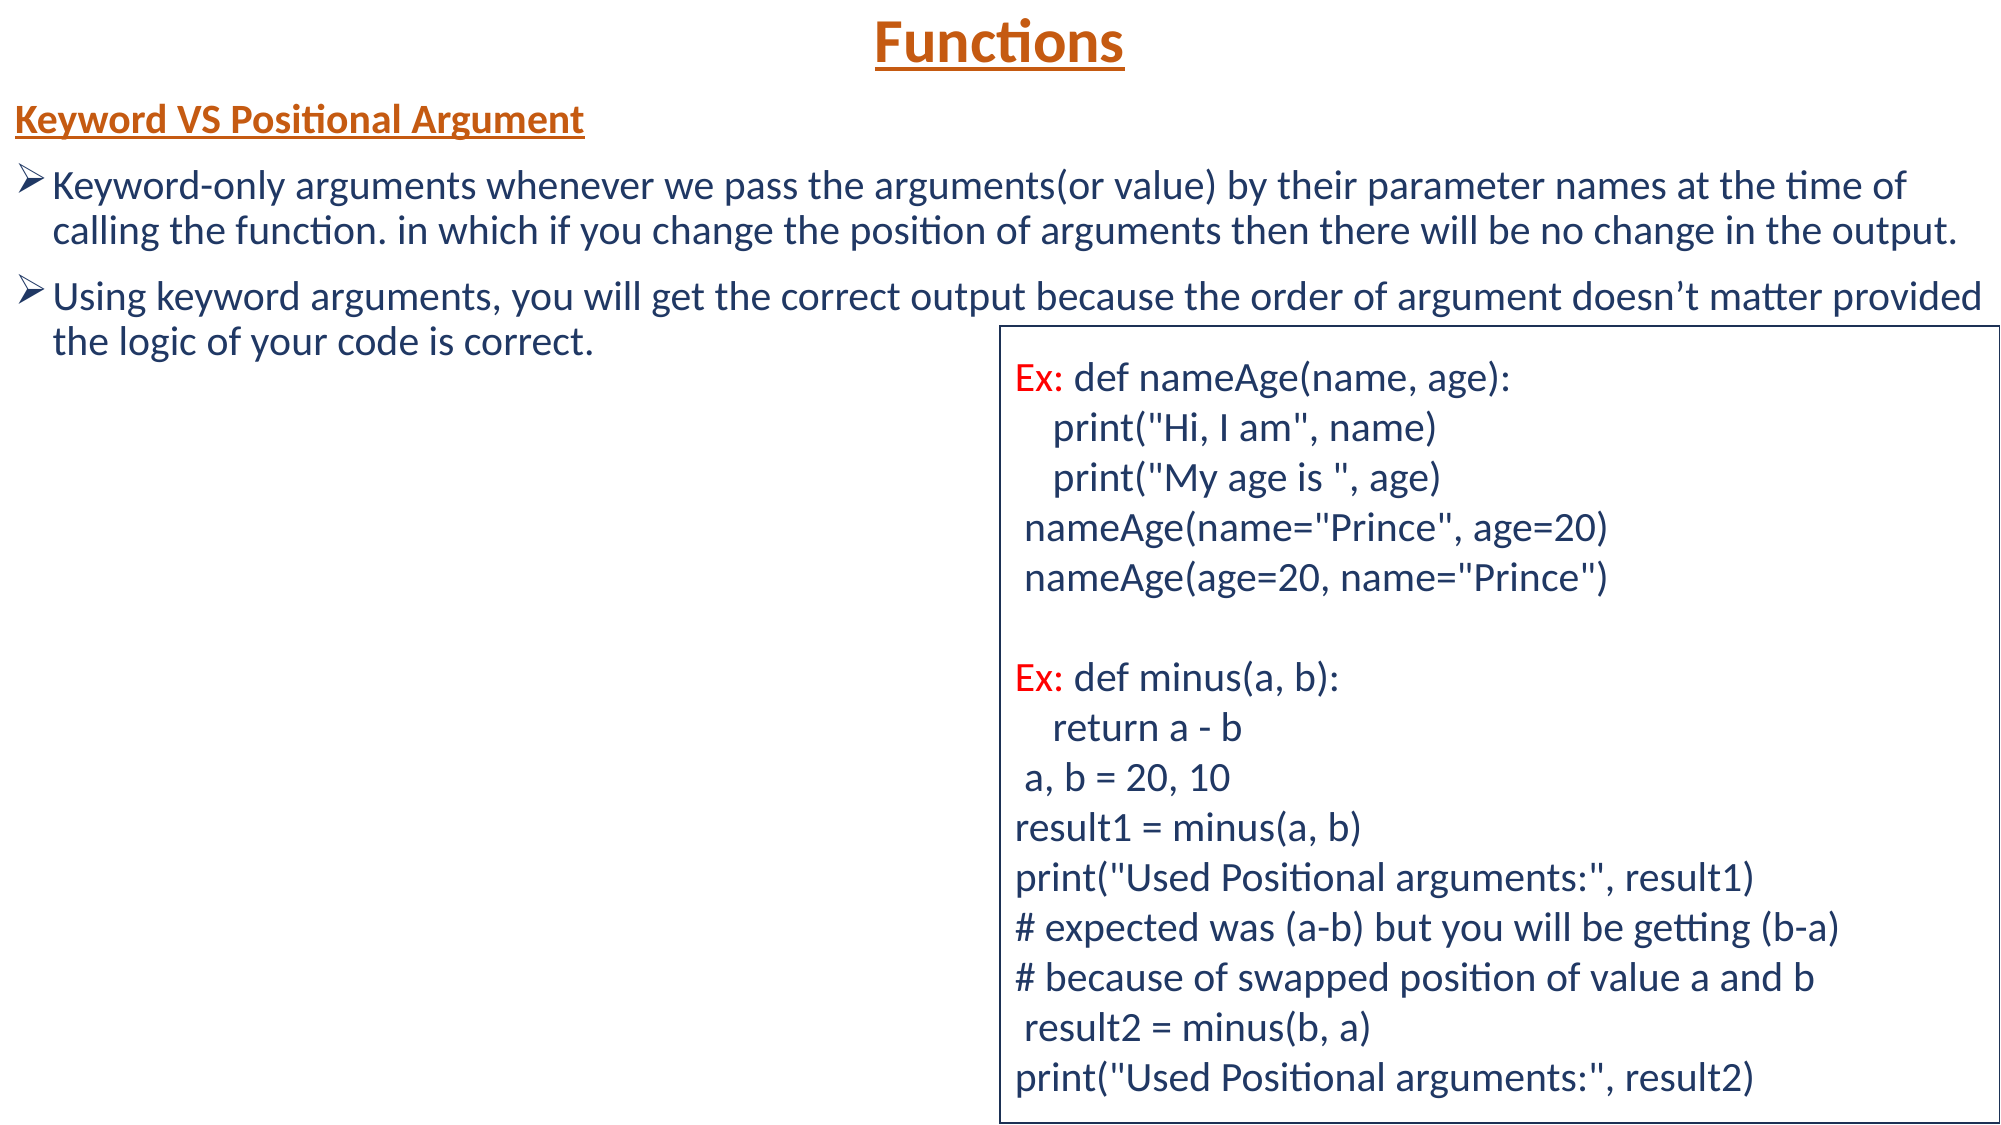

Functions
Keyword VS Positional Argument
Keyword-only arguments whenever we pass the arguments(or value) by their parameter names at the time of calling the function. in which if you change the position of arguments then there will be no change in the output.
Using keyword arguments, you will get the correct output because the order of argument doesn’t matter provided the logic of your code is correct.

Ex: def nameAge(name, age):
    print("Hi, I am", name)
    print("My age is ", age)
 nameAge(name="Prince", age=20)
 nameAge(age=20, name="Prince")

Ex: def minus(a, b):
    return a - b
 a, b = 20, 10
result1 = minus(a, b)
print("Used Positional arguments:", result1)
# expected was (a-b) but you will be getting (b-a)
# because of swapped position of value a and b
 result2 = minus(b, a)
print("Used Positional arguments:", result2)